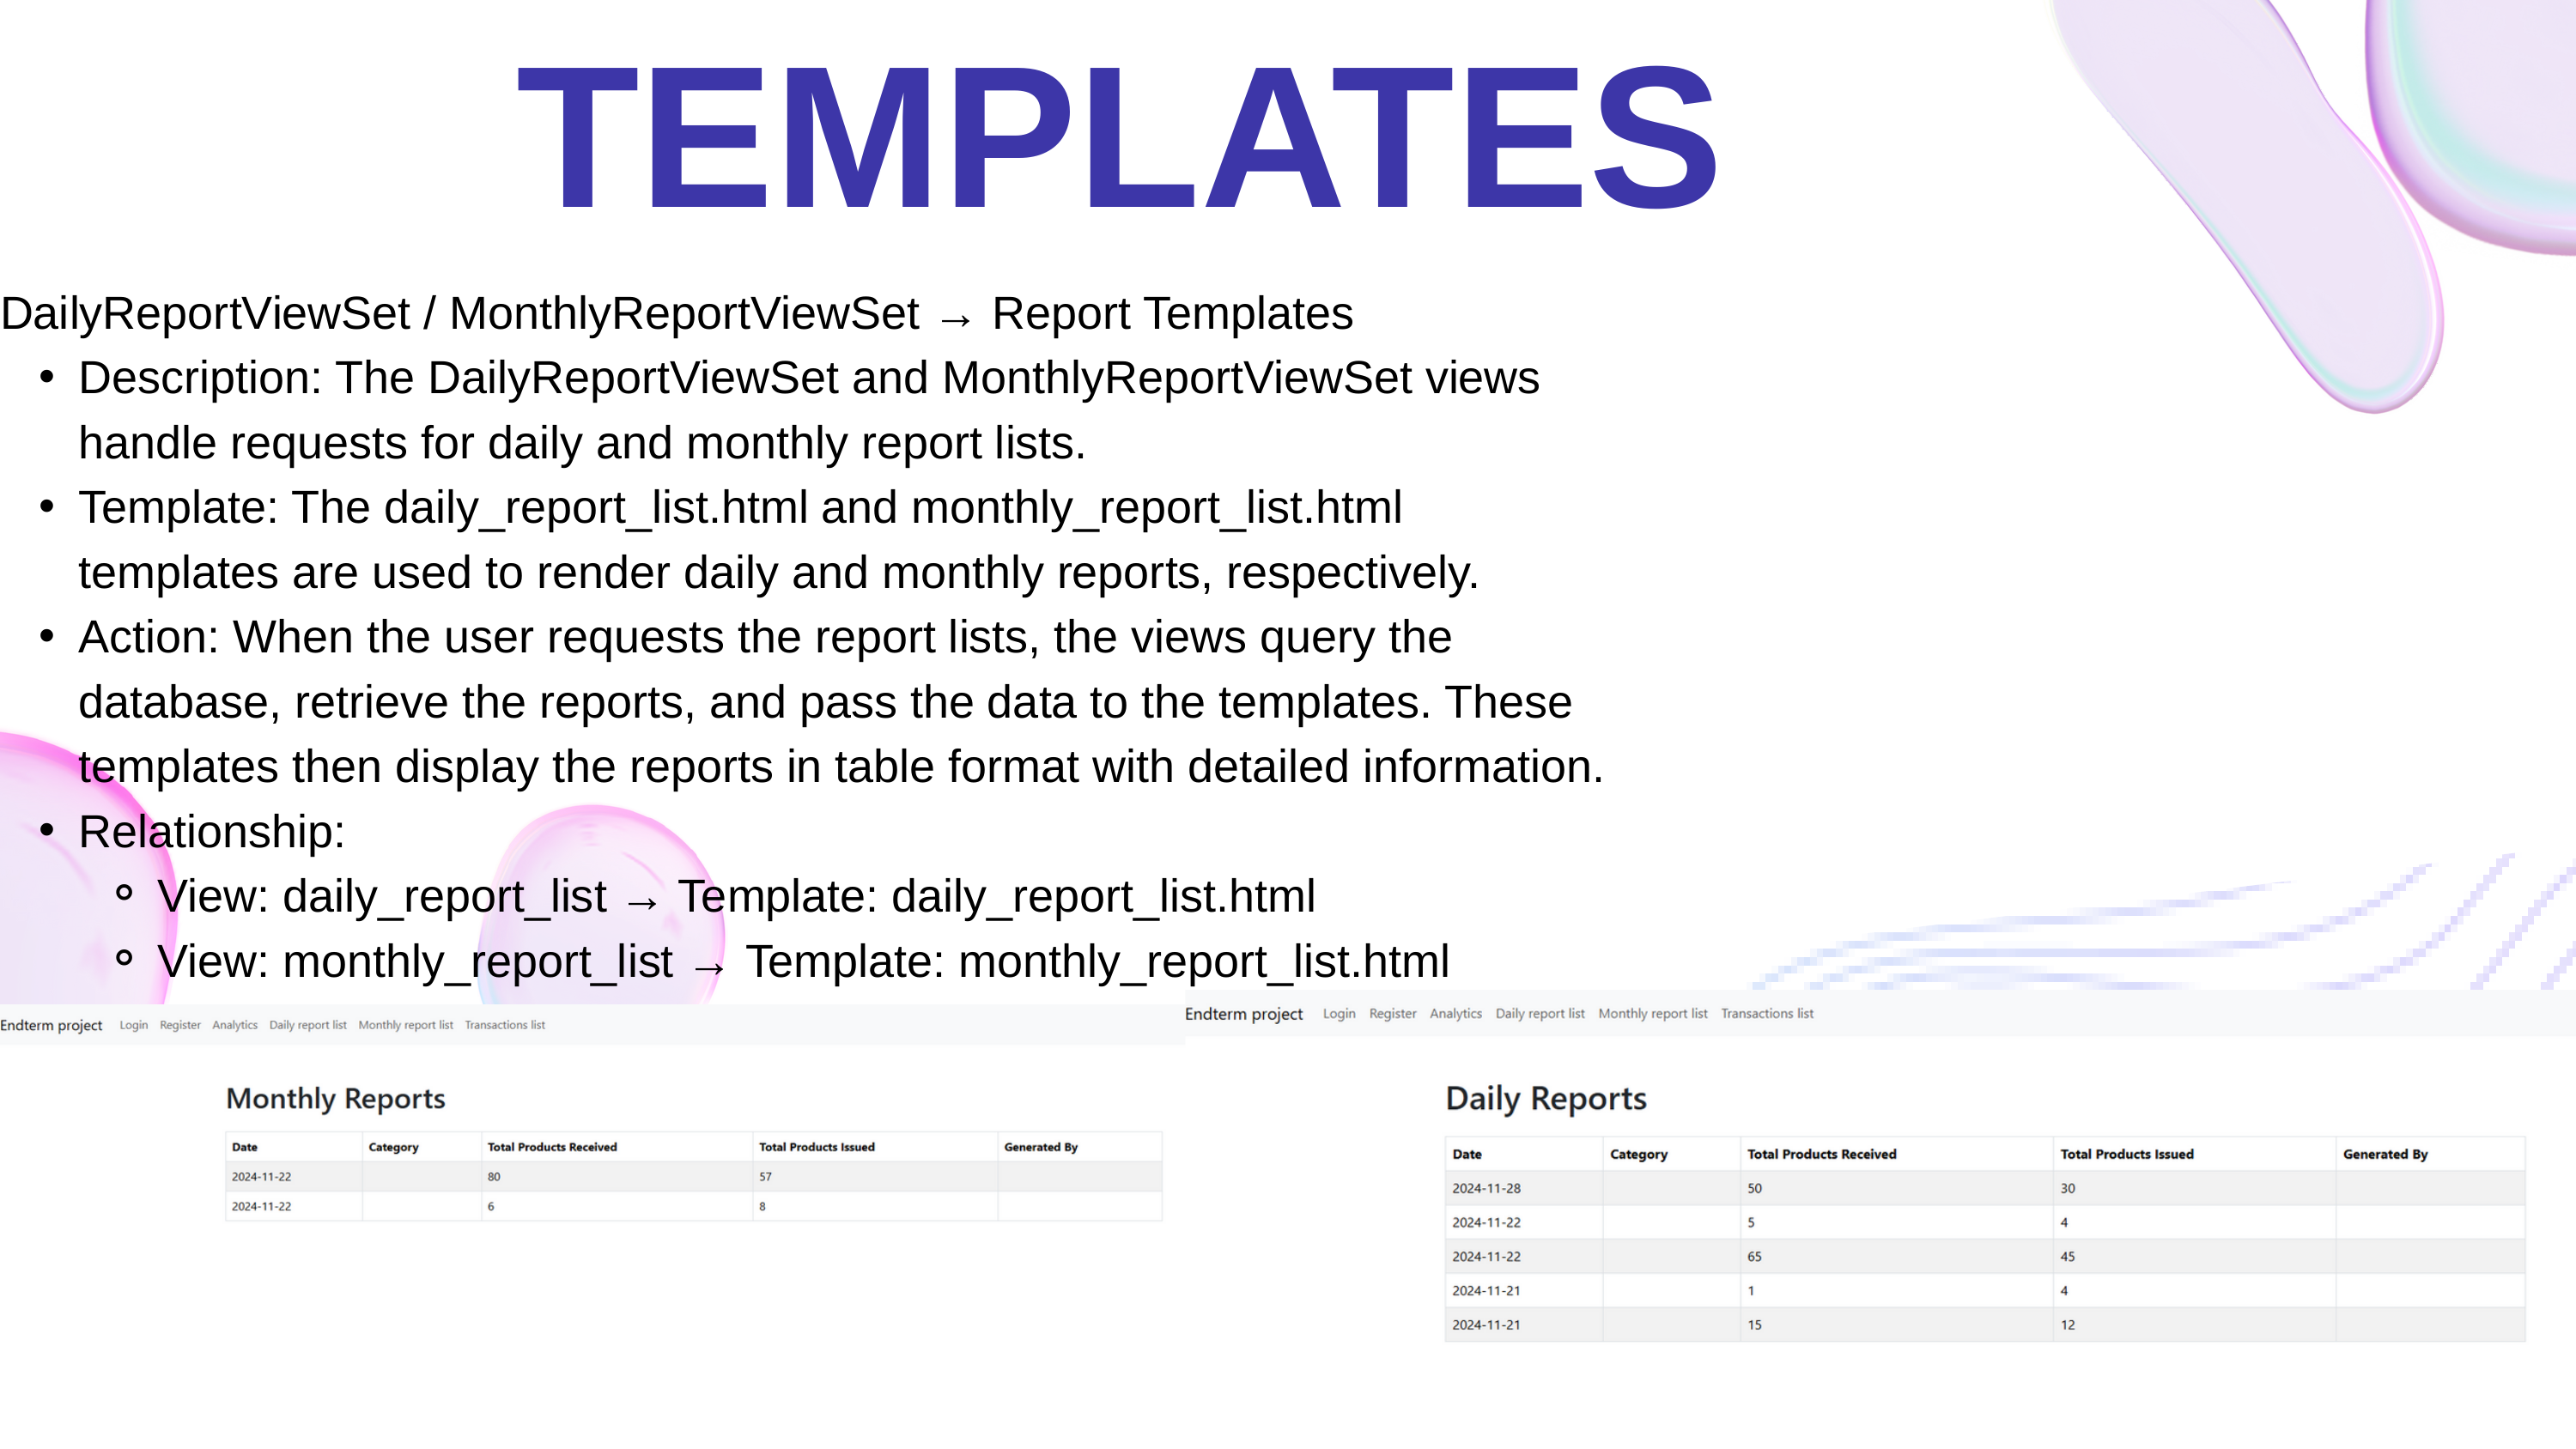

TEMPLATES
DailyReportViewSet / MonthlyReportViewSet → Report Templates
Description: The DailyReportViewSet and MonthlyReportViewSet views handle requests for daily and monthly report lists.
Template: The daily_report_list.html and monthly_report_list.html templates are used to render daily and monthly reports, respectively.
Action: When the user requests the report lists, the views query the database, retrieve the reports, and pass the data to the templates. These templates then display the reports in table format with detailed information.
Relationship:
View: daily_report_list → Template: daily_report_list.html
View: monthly_report_list → Template: monthly_report_list.html